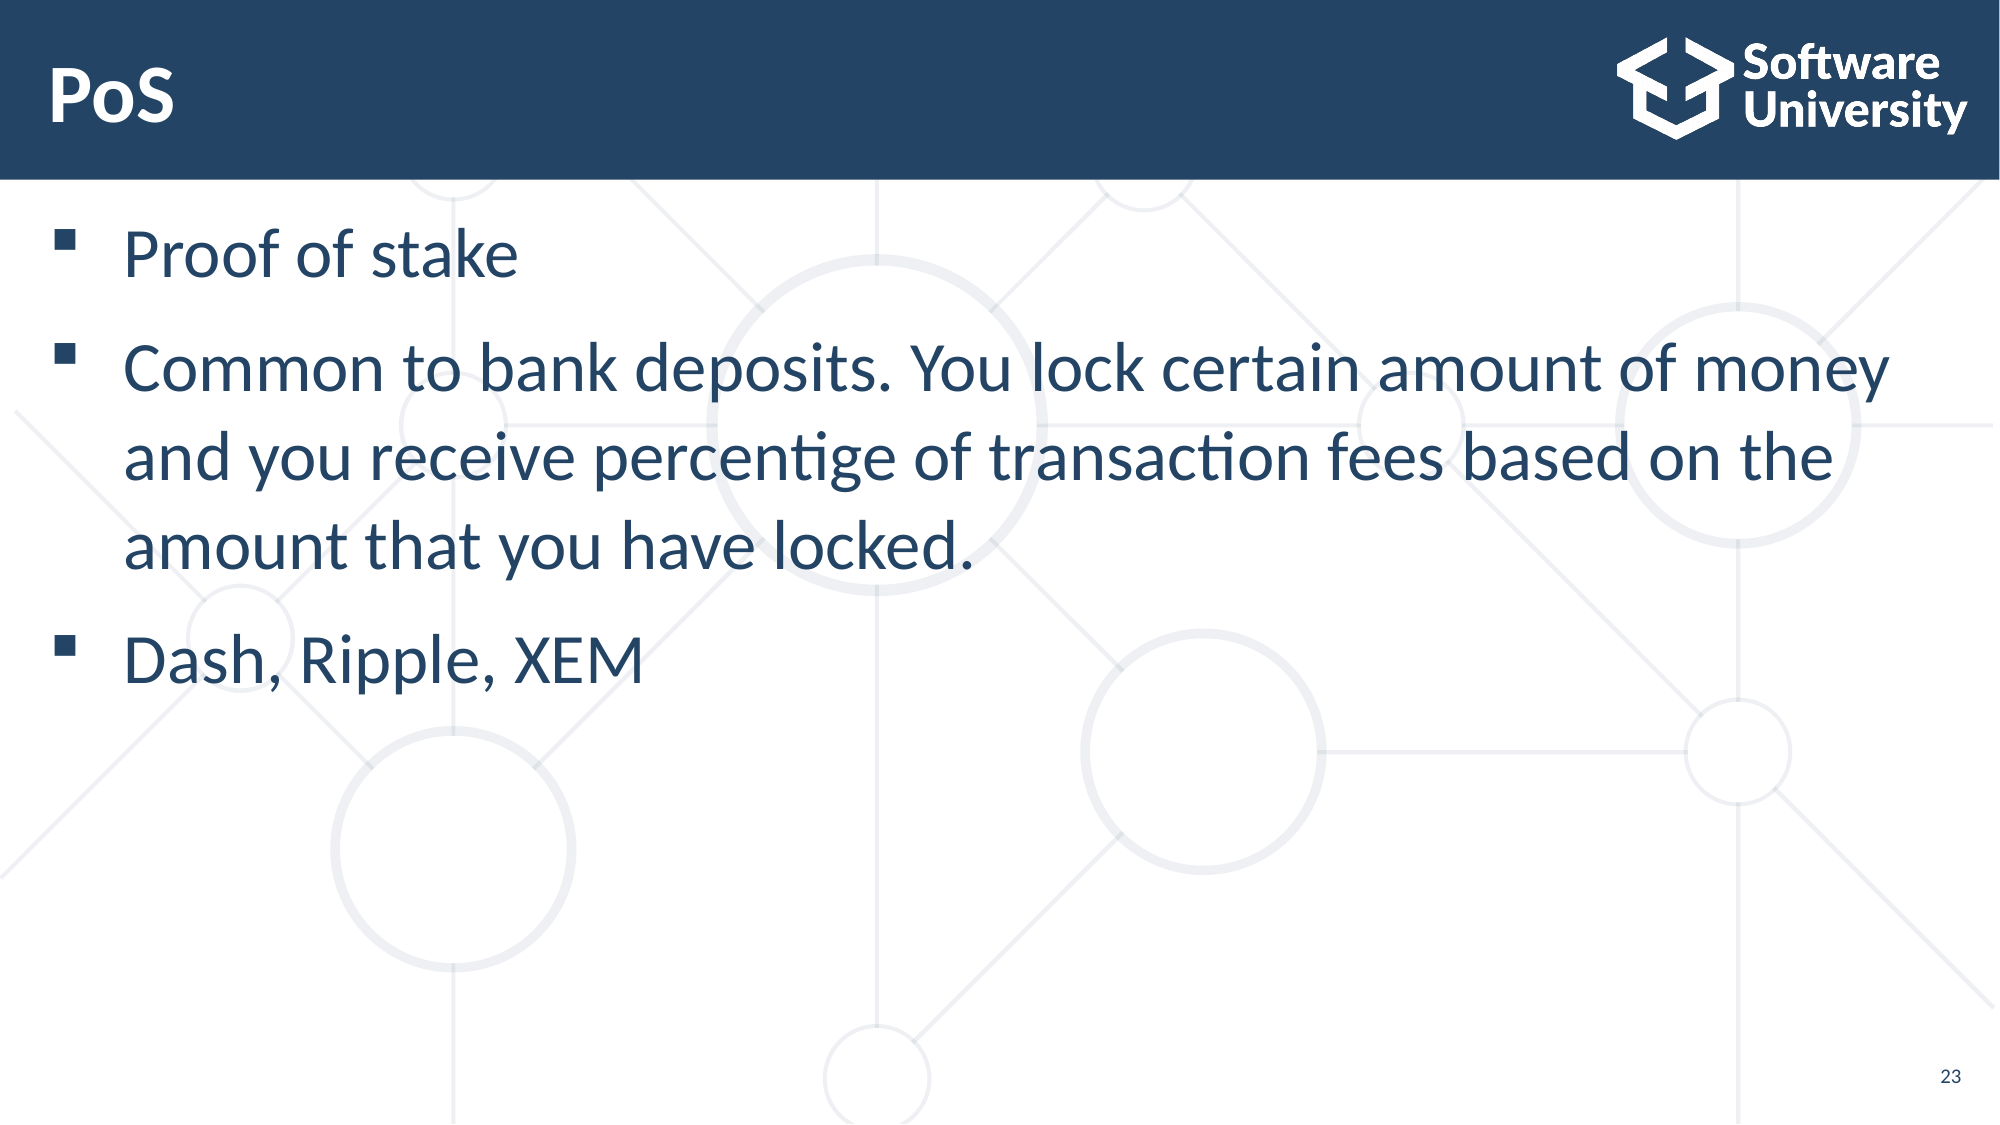

# PoS
Proof of stake
Common to bank deposits. You lock certain amount of money
and you receive percentige of transaction fees based on the
amount that you have locked.
Dash, Ripple, XEM
23